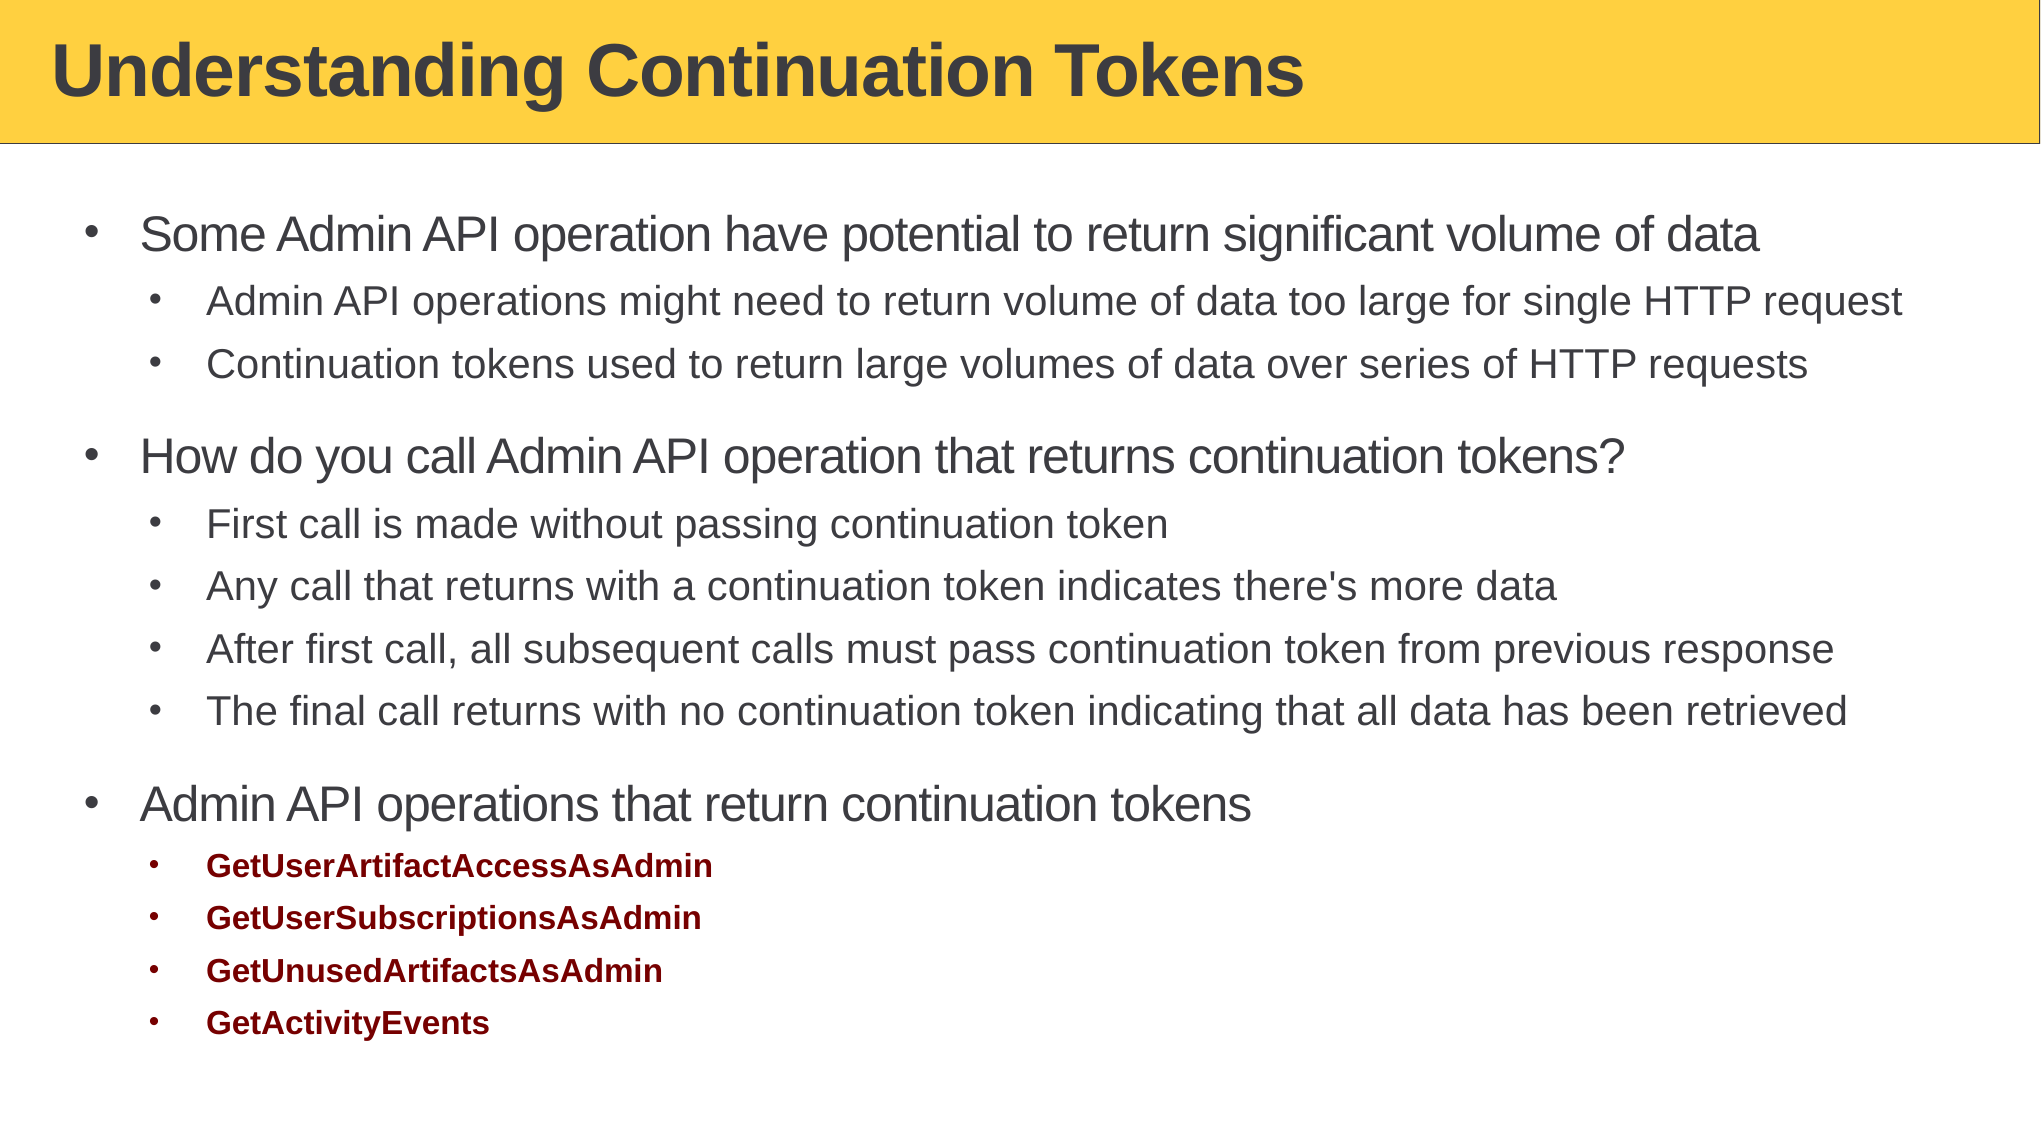

# Understanding Continuation Tokens
Some Admin API operation have potential to return significant volume of data
Admin API operations might need to return volume of data too large for single HTTP request
Continuation tokens used to return large volumes of data over series of HTTP requests
How do you call Admin API operation that returns continuation tokens?
First call is made without passing continuation token
Any call that returns with a continuation token indicates there's more data
After first call, all subsequent calls must pass continuation token from previous response
The final call returns with no continuation token indicating that all data has been retrieved
Admin API operations that return continuation tokens
GetUserArtifactAccessAsAdmin
GetUserSubscriptionsAsAdmin
GetUnusedArtifactsAsAdmin
GetActivityEvents